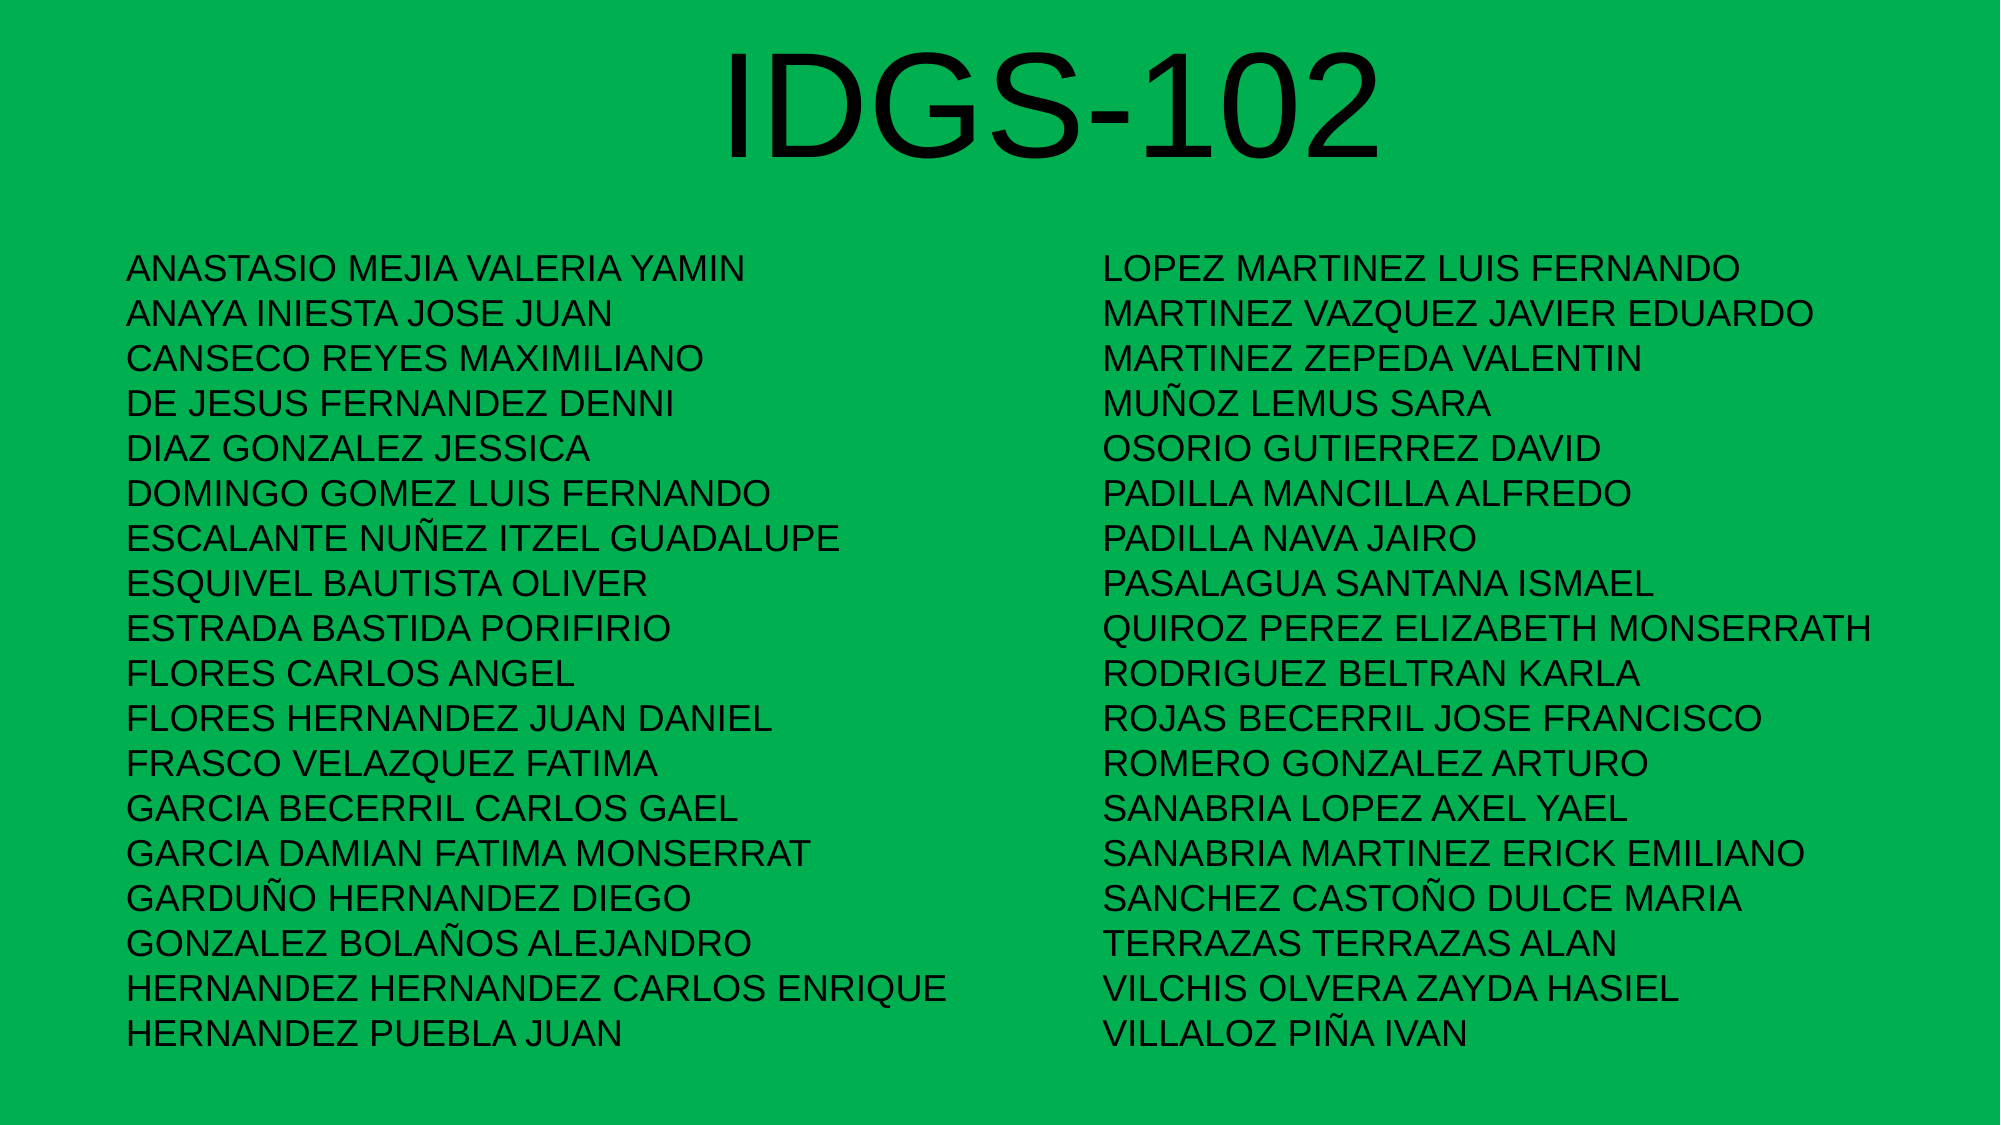

IDGS-102
ANASTASIO MEJIA VALERIA YAMIN
ANAYA INIESTA JOSE JUAN
CANSECO REYES MAXIMILIANO
DE JESUS FERNANDEZ DENNI
DIAZ GONZALEZ JESSICA
DOMINGO GOMEZ LUIS FERNANDO
ESCALANTE NUÑEZ ITZEL GUADALUPE
ESQUIVEL BAUTISTA OLIVER
ESTRADA BASTIDA PORIFIRIO
FLORES CARLOS ANGEL
FLORES HERNANDEZ JUAN DANIEL
FRASCO VELAZQUEZ FATIMA
GARCIA BECERRIL CARLOS GAEL
GARCIA DAMIAN FATIMA MONSERRAT
GARDUÑO HERNANDEZ DIEGO
GONZALEZ BOLAÑOS ALEJANDRO
HERNANDEZ HERNANDEZ CARLOS ENRIQUE
HERNANDEZ PUEBLA JUAN
LOPEZ MARTINEZ LUIS FERNANDO
MARTINEZ VAZQUEZ JAVIER EDUARDO
MARTINEZ ZEPEDA VALENTIN
MUÑOZ LEMUS SARA
OSORIO GUTIERREZ DAVID
PADILLA MANCILLA ALFREDO
PADILLA NAVA JAIRO
PASALAGUA SANTANA ISMAEL
QUIROZ PEREZ ELIZABETH MONSERRATH
RODRIGUEZ BELTRAN KARLA
ROJAS BECERRIL JOSE FRANCISCO
ROMERO GONZALEZ ARTURO
SANABRIA LOPEZ AXEL YAEL
SANABRIA MARTINEZ ERICK EMILIANO
SANCHEZ CASTOÑO DULCE MARIA
TERRAZAS TERRAZAS ALAN
VILCHIS OLVERA ZAYDA HASIEL
VILLALOZ PIÑA IVAN